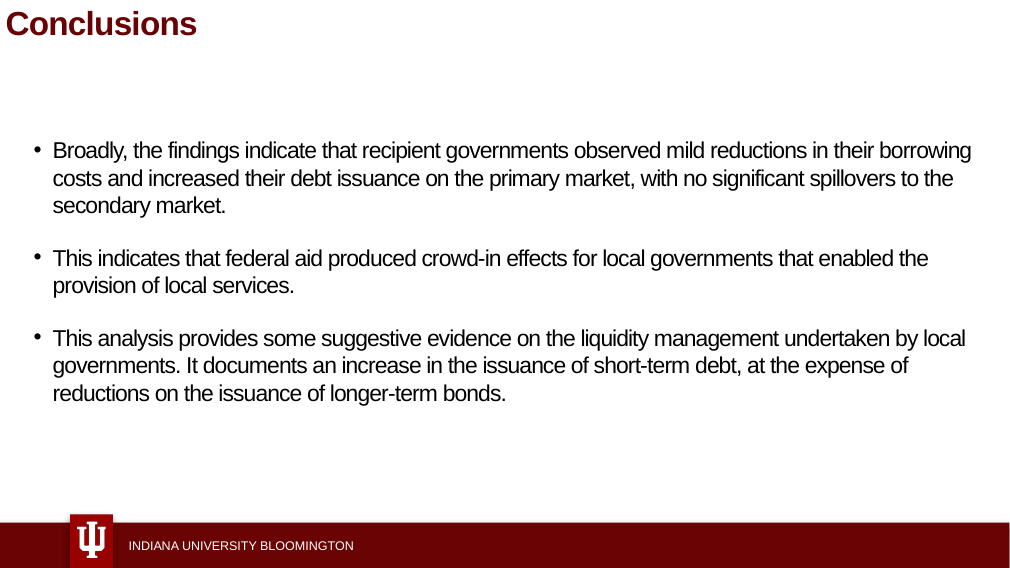

Conclusions
Broadly, the findings indicate that recipient governments observed mild reductions in their borrowing costs and increased their debt issuance on the primary market, with no significant spillovers to the secondary market.
This indicates that federal aid produced crowd-in effects for local governments that enabled the provision of local services.
This analysis provides some suggestive evidence on the liquidity management undertaken by local governments. It documents an increase in the issuance of short-term debt, at the expense of reductions on the issuance of longer-term bonds.